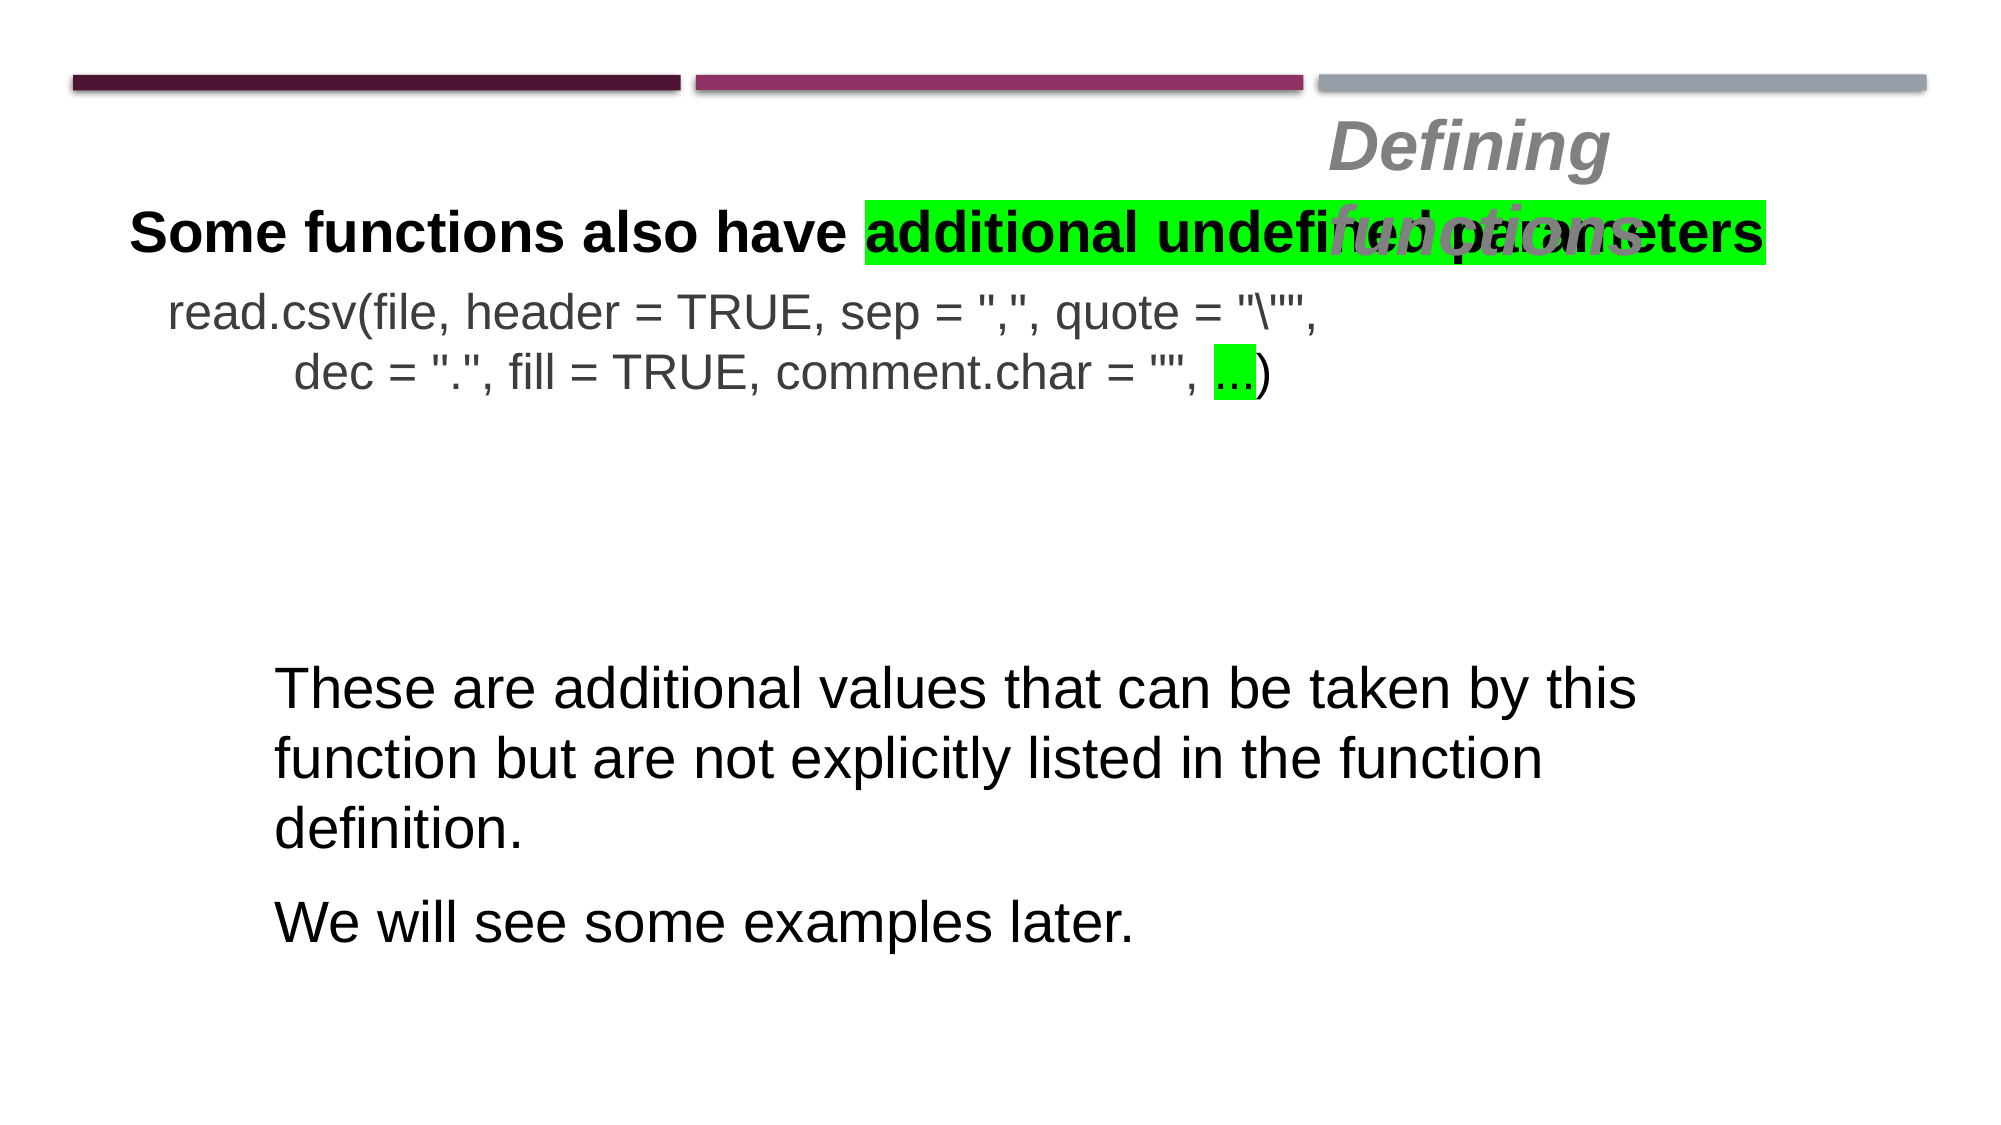

Defining functions
Some functions also have additional undefined parameters
read.csv(file, header = TRUE, sep = ",", quote = "\"",
         dec = ".", fill = TRUE, comment.char = "", ...)

These are additional values that can be taken by this function but are not explicitly listed in the function definition.
We will see some examples later.